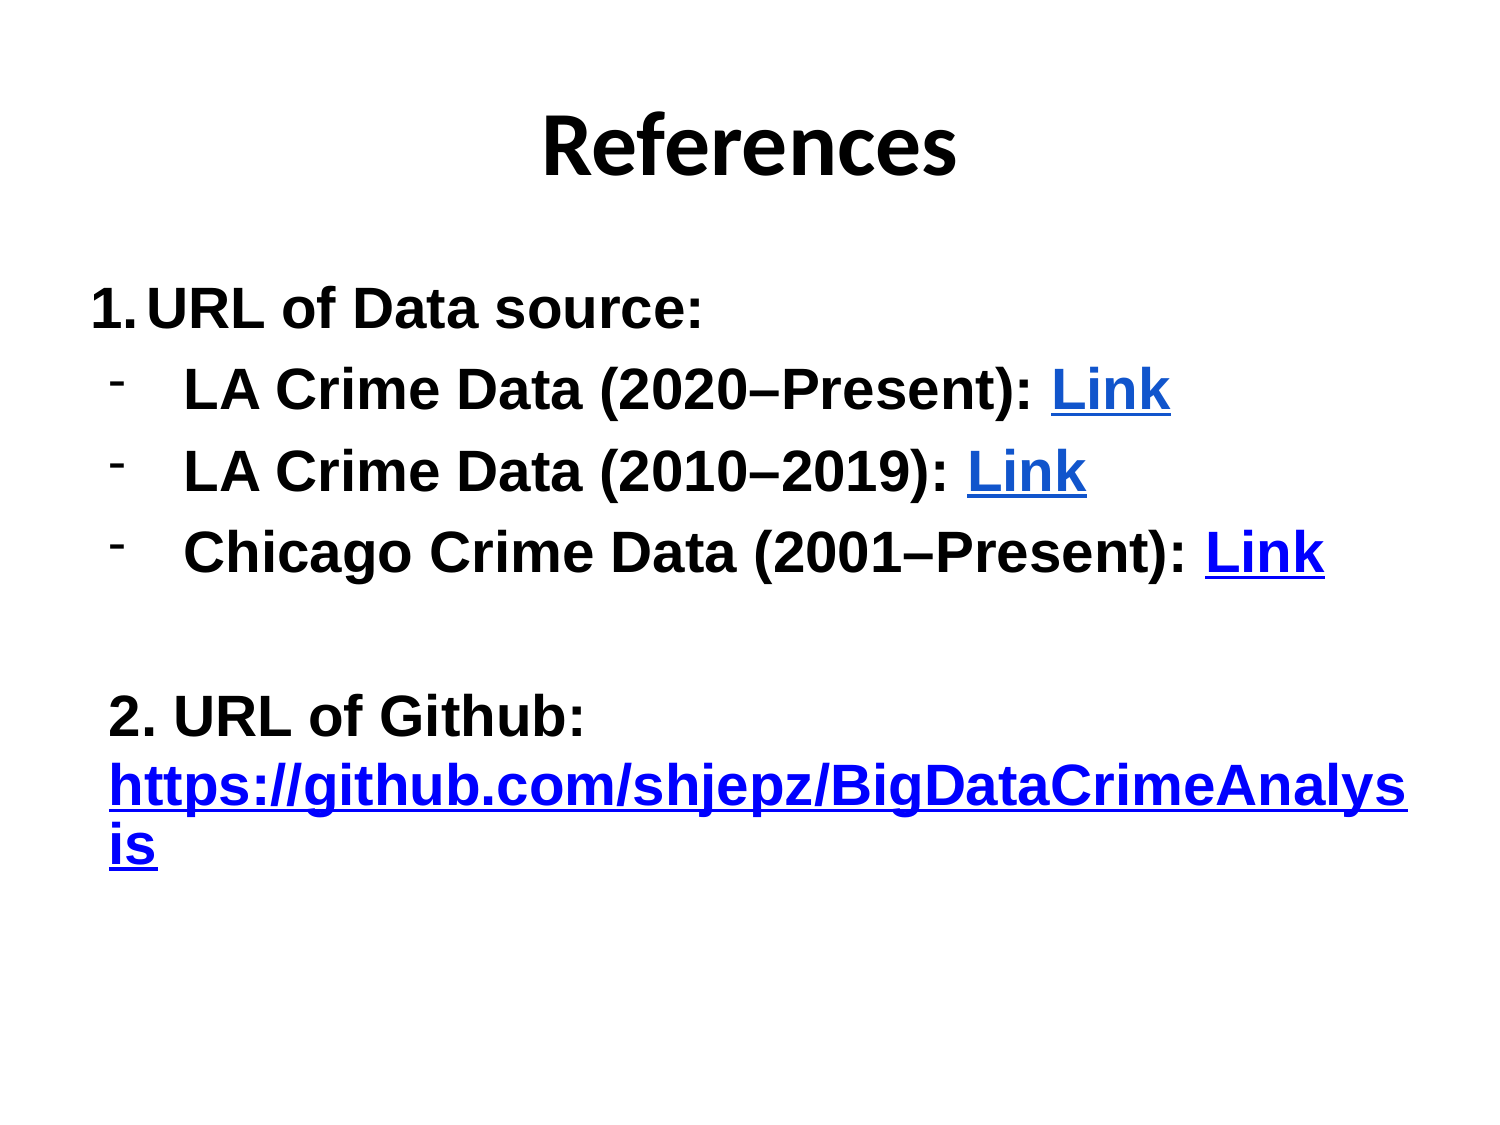

# References
URL of Data source:
LA Crime Data (2020–Present): Link
LA Crime Data (2010–2019): Link
Chicago Crime Data (2001–Present): Link

2. URL of Github: https://github.com/shjepz/BigDataCrimeAnalysis